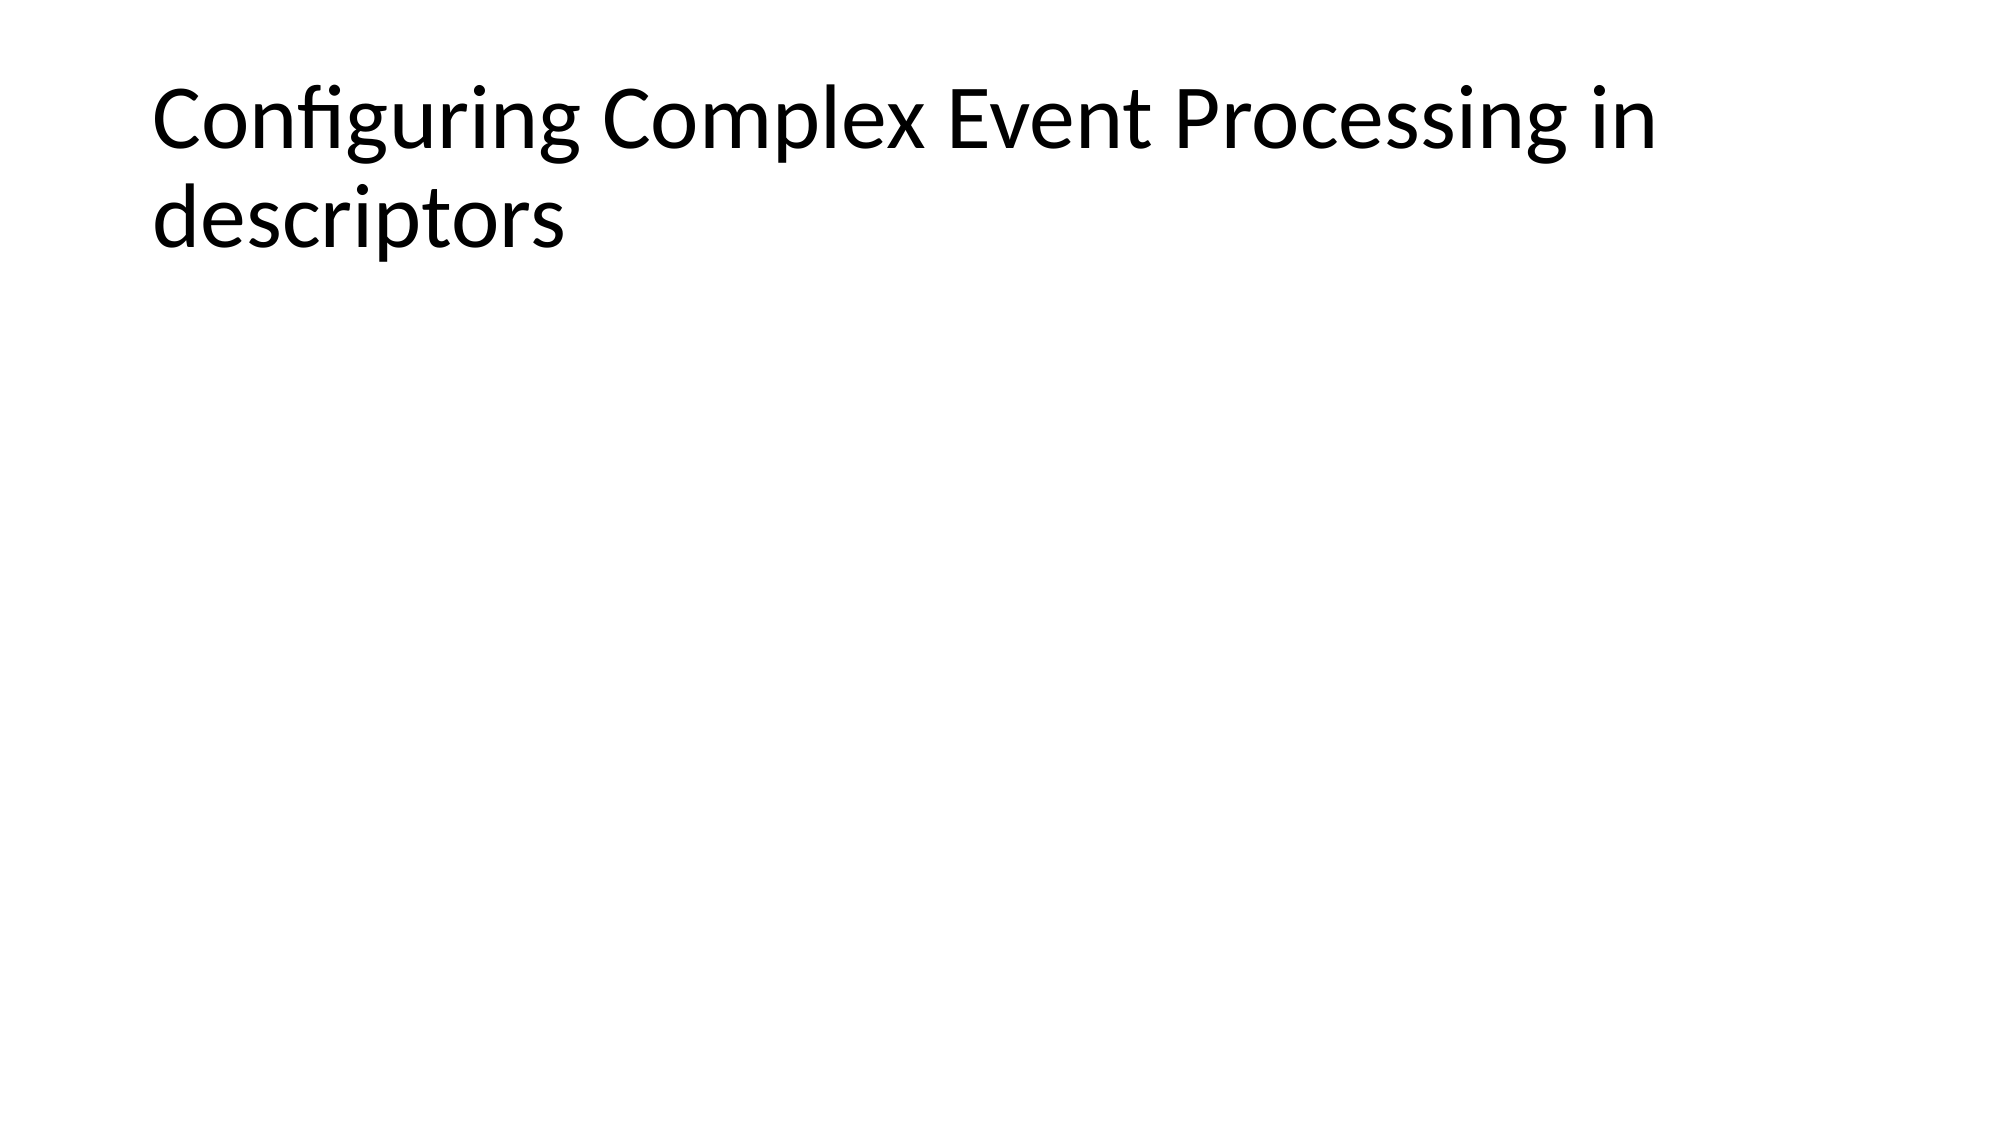

# Configuring Complex Event Processing in descriptors